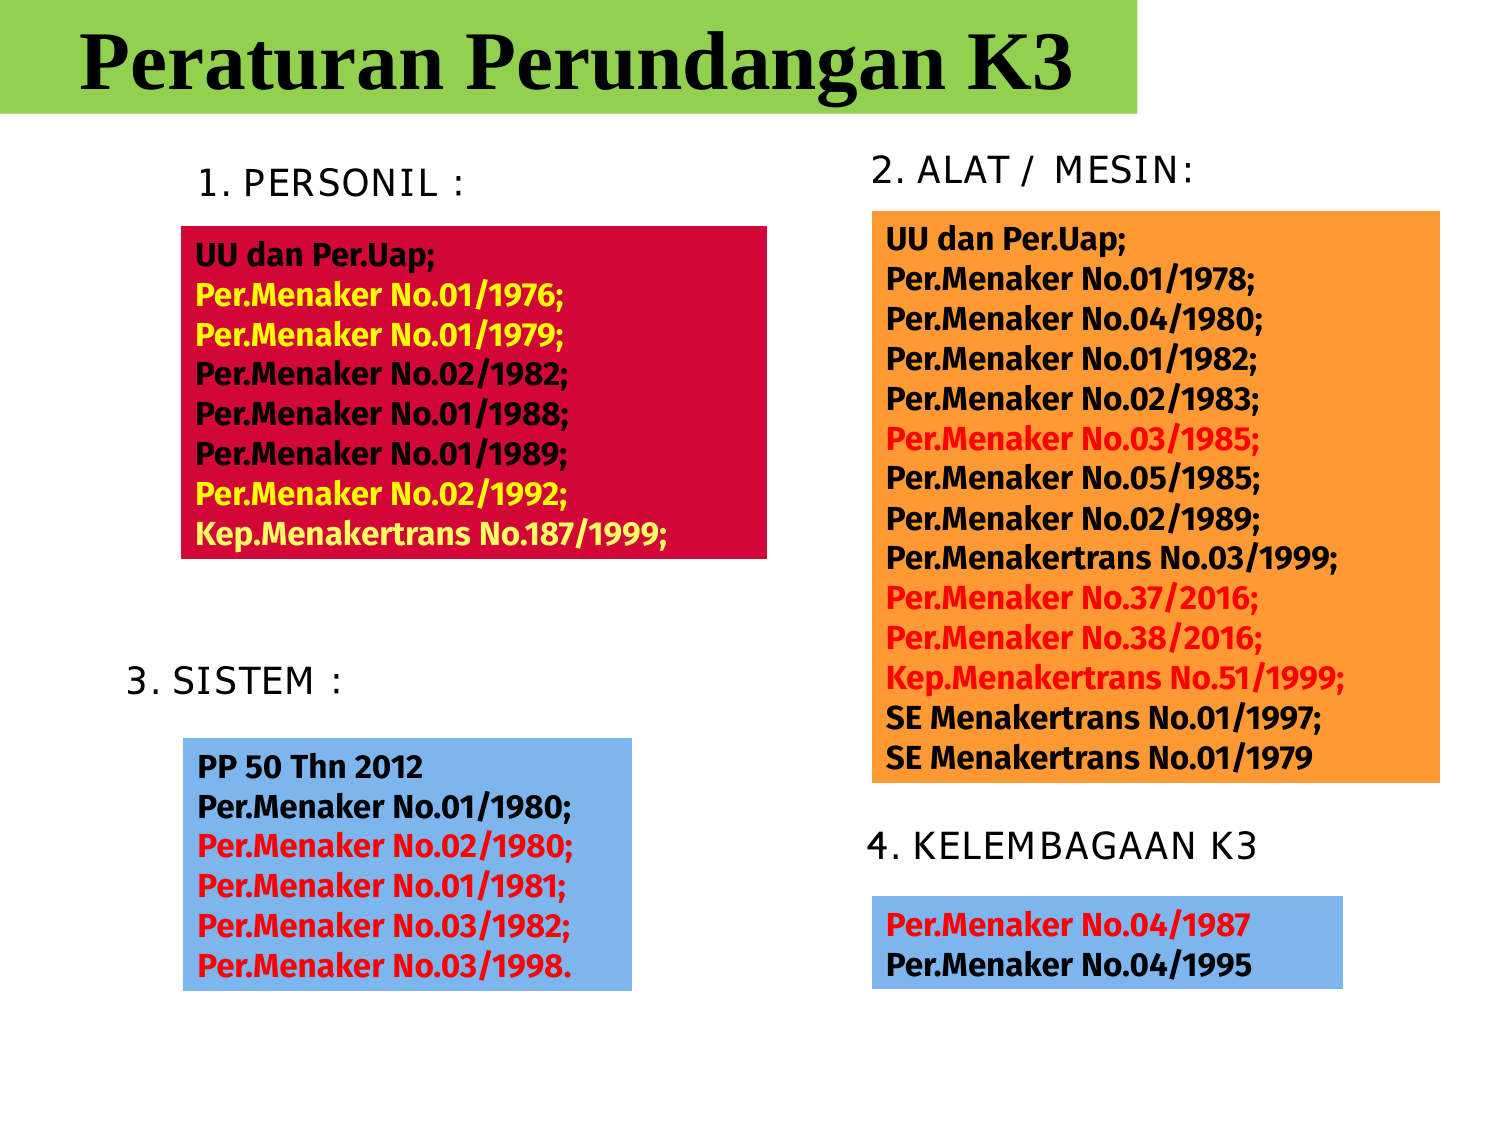

Peraturan Perundangan K3
2. ALAT / MESIN:
1. PERSONIL :
UU dan Per.Uap;
Per.Menaker No.01/1978;
Per.Menaker No.04/1980;
Per.Menaker No.01/1982;
Per.Menaker No.02/1983;
Per.Menaker No.03/1985;
Per.Menaker No.05/1985;
Per.Menaker No.02/1989;
Per.Menakertrans No.03/1999;
Per.Menaker No.37/2016;
Per.Menaker No.38/2016;
Kep.Menakertrans No.51/1999;
SE Menakertrans No.01/1997;
SE Menakertrans No.01/1979
UU dan Per.Uap;
Per.Menaker No.01/1976;
Per.Menaker No.01/1979;
Per.Menaker No.02/1982;
Per.Menaker No.01/1988;
Per.Menaker No.01/1989;
Per.Menaker No.02/1992;
Kep.Menakertrans No.187/1999;
3. SISTEM :
PP 50 Thn 2012
Per.Menaker No.01/1980;
Per.Menaker No.02/1980;
Per.Menaker No.01/1981;
Per.Menaker No.03/1982;
Per.Menaker No.03/1998.
4. KELEMBAGAAN K3
Per.Menaker No.04/1987
Per.Menaker No.04/1995